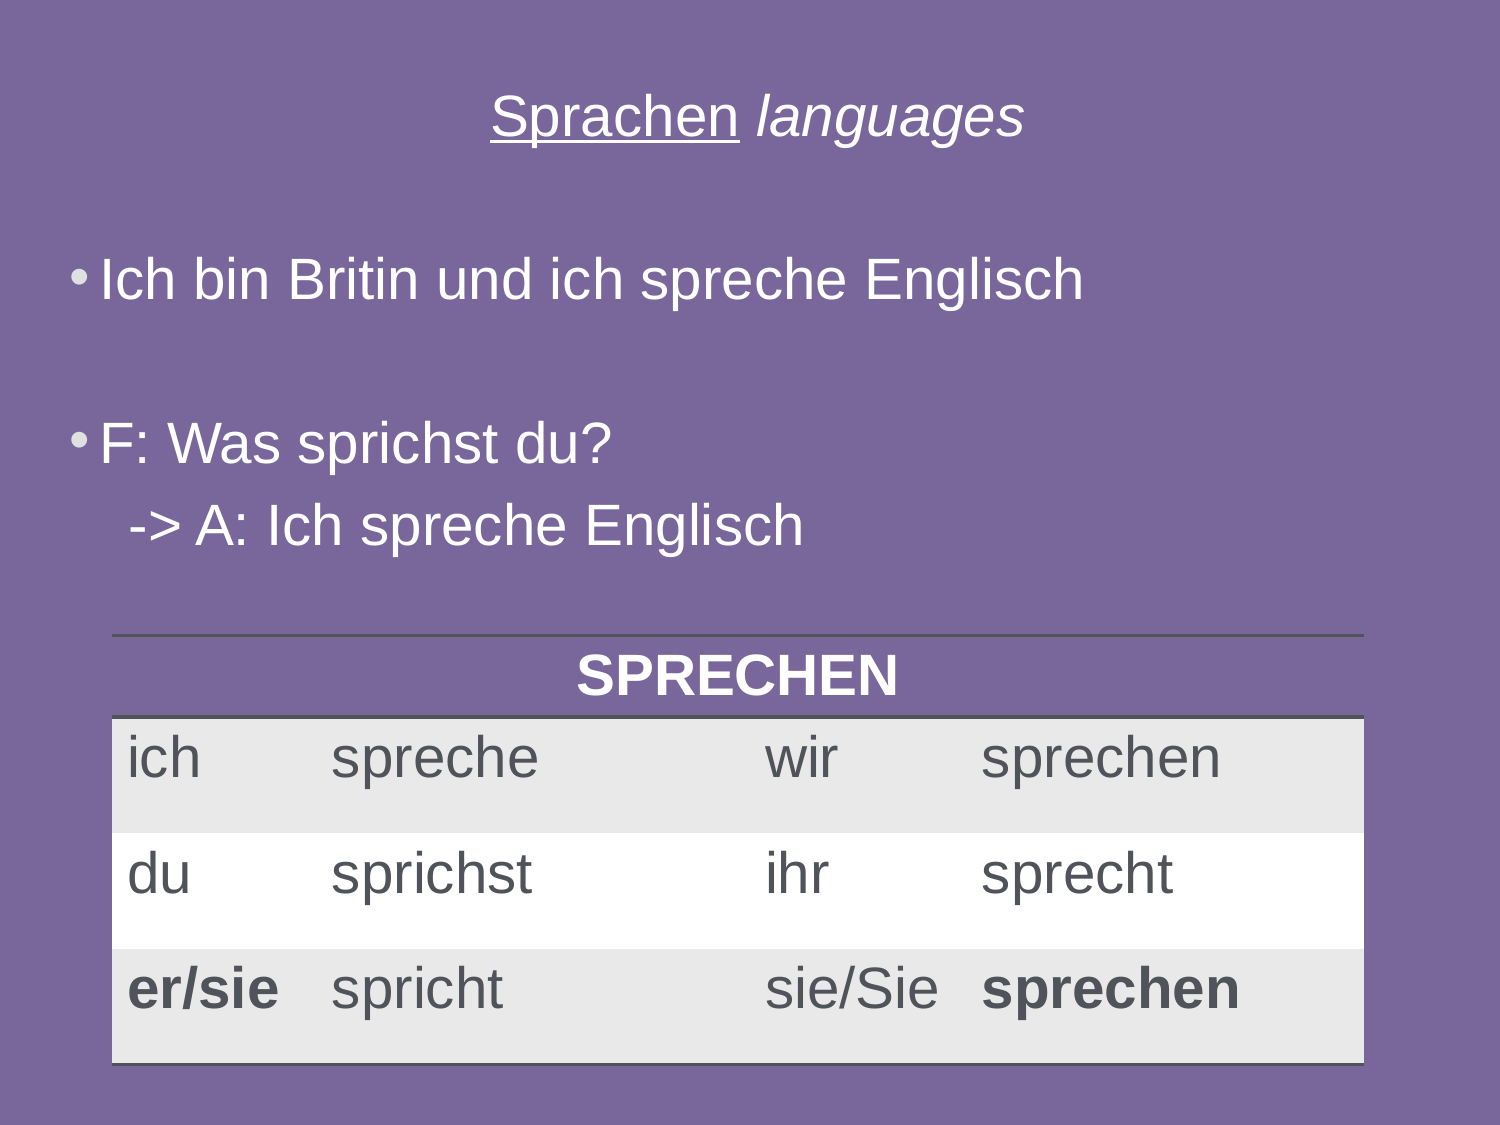

Sprachen languages

Ich bin Britin und ich spreche Englisch

F: Was sprichst du?
-> A: Ich spreche Englisch

| SPRECHEN |  |  |  |
| --- | --- | --- | --- |
| ich | spreche | wir | sprechen |
| du | sprichst | ihr | sprecht |
| er/sie | spricht | sie/Sie | sprechen |
4